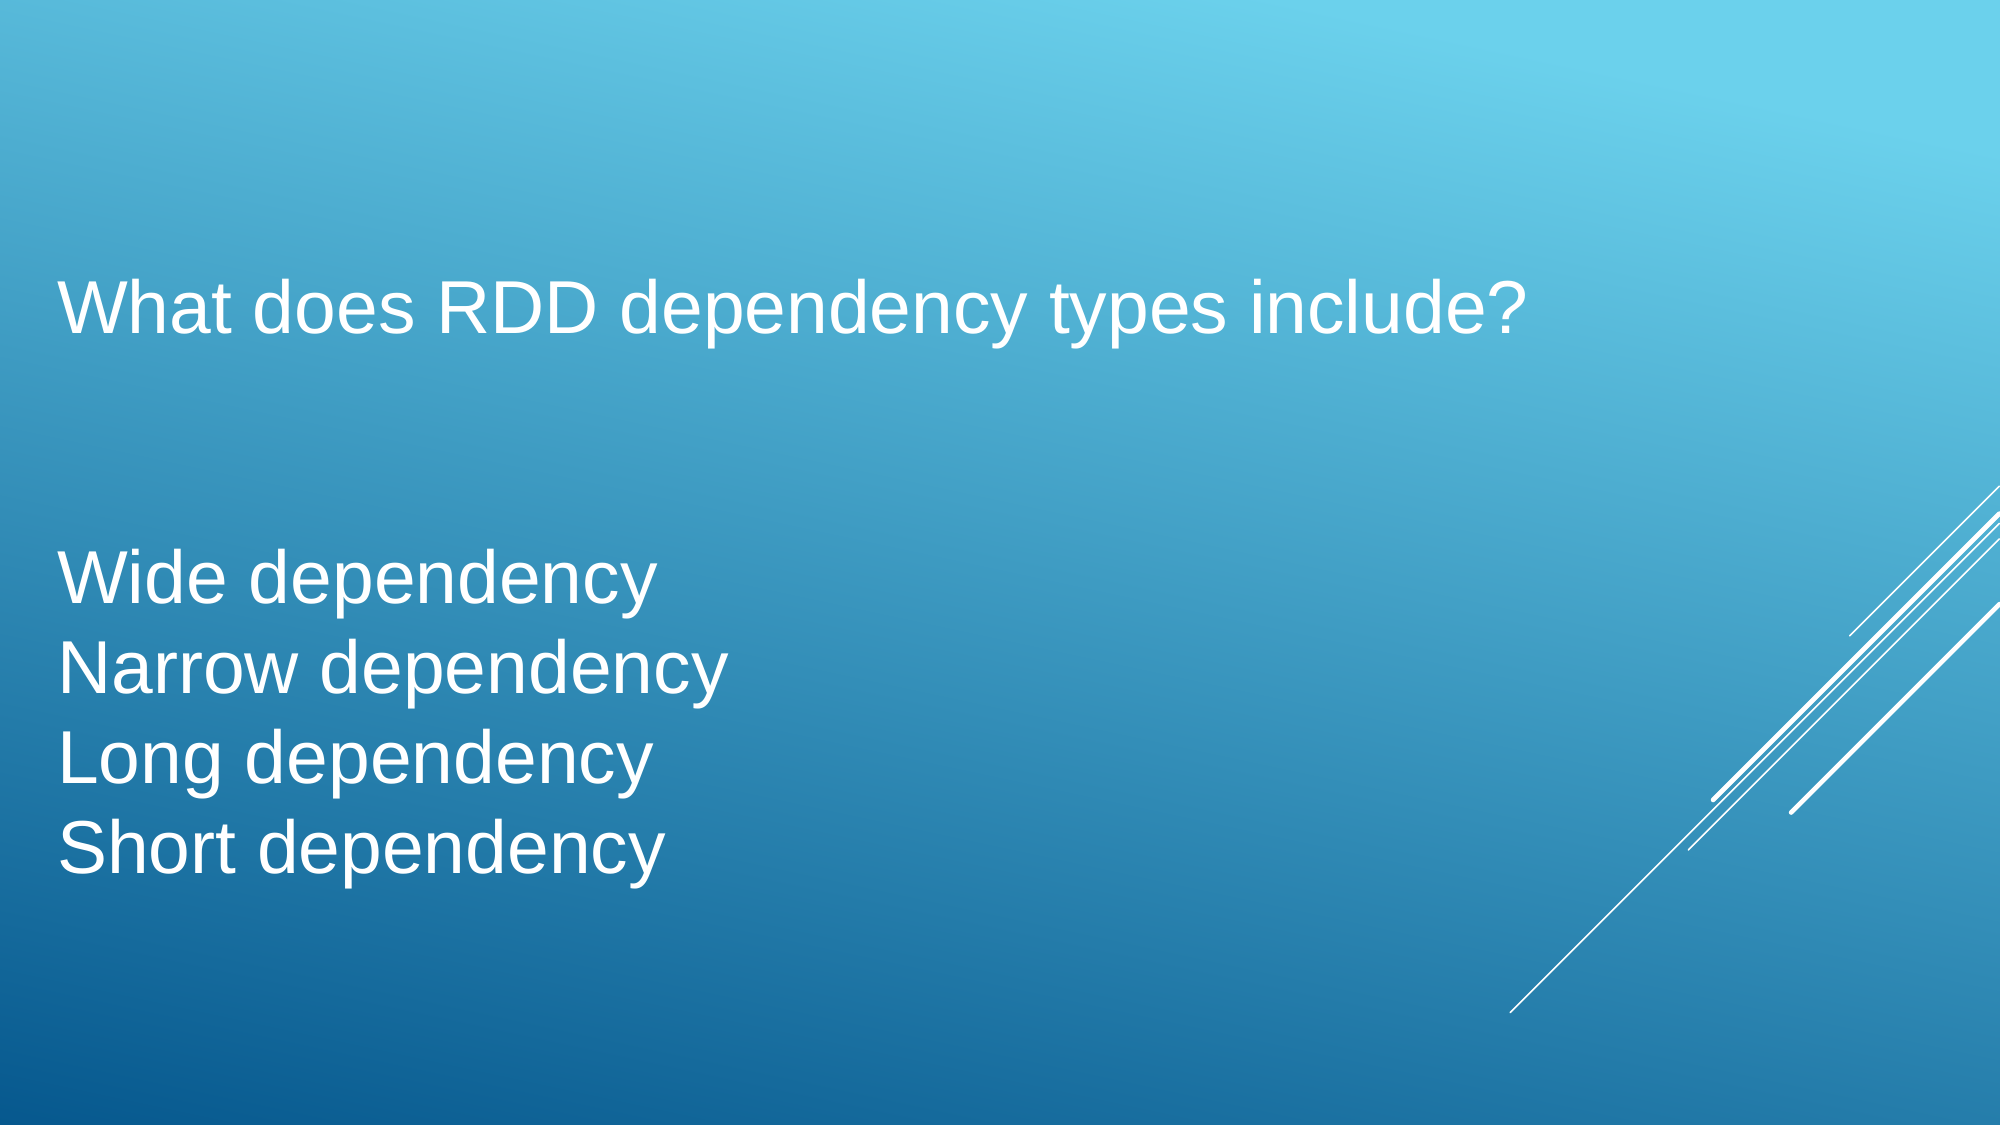

What does RDD dependency types include?

Wide dependency
Narrow dependency
Long dependency
Short dependency